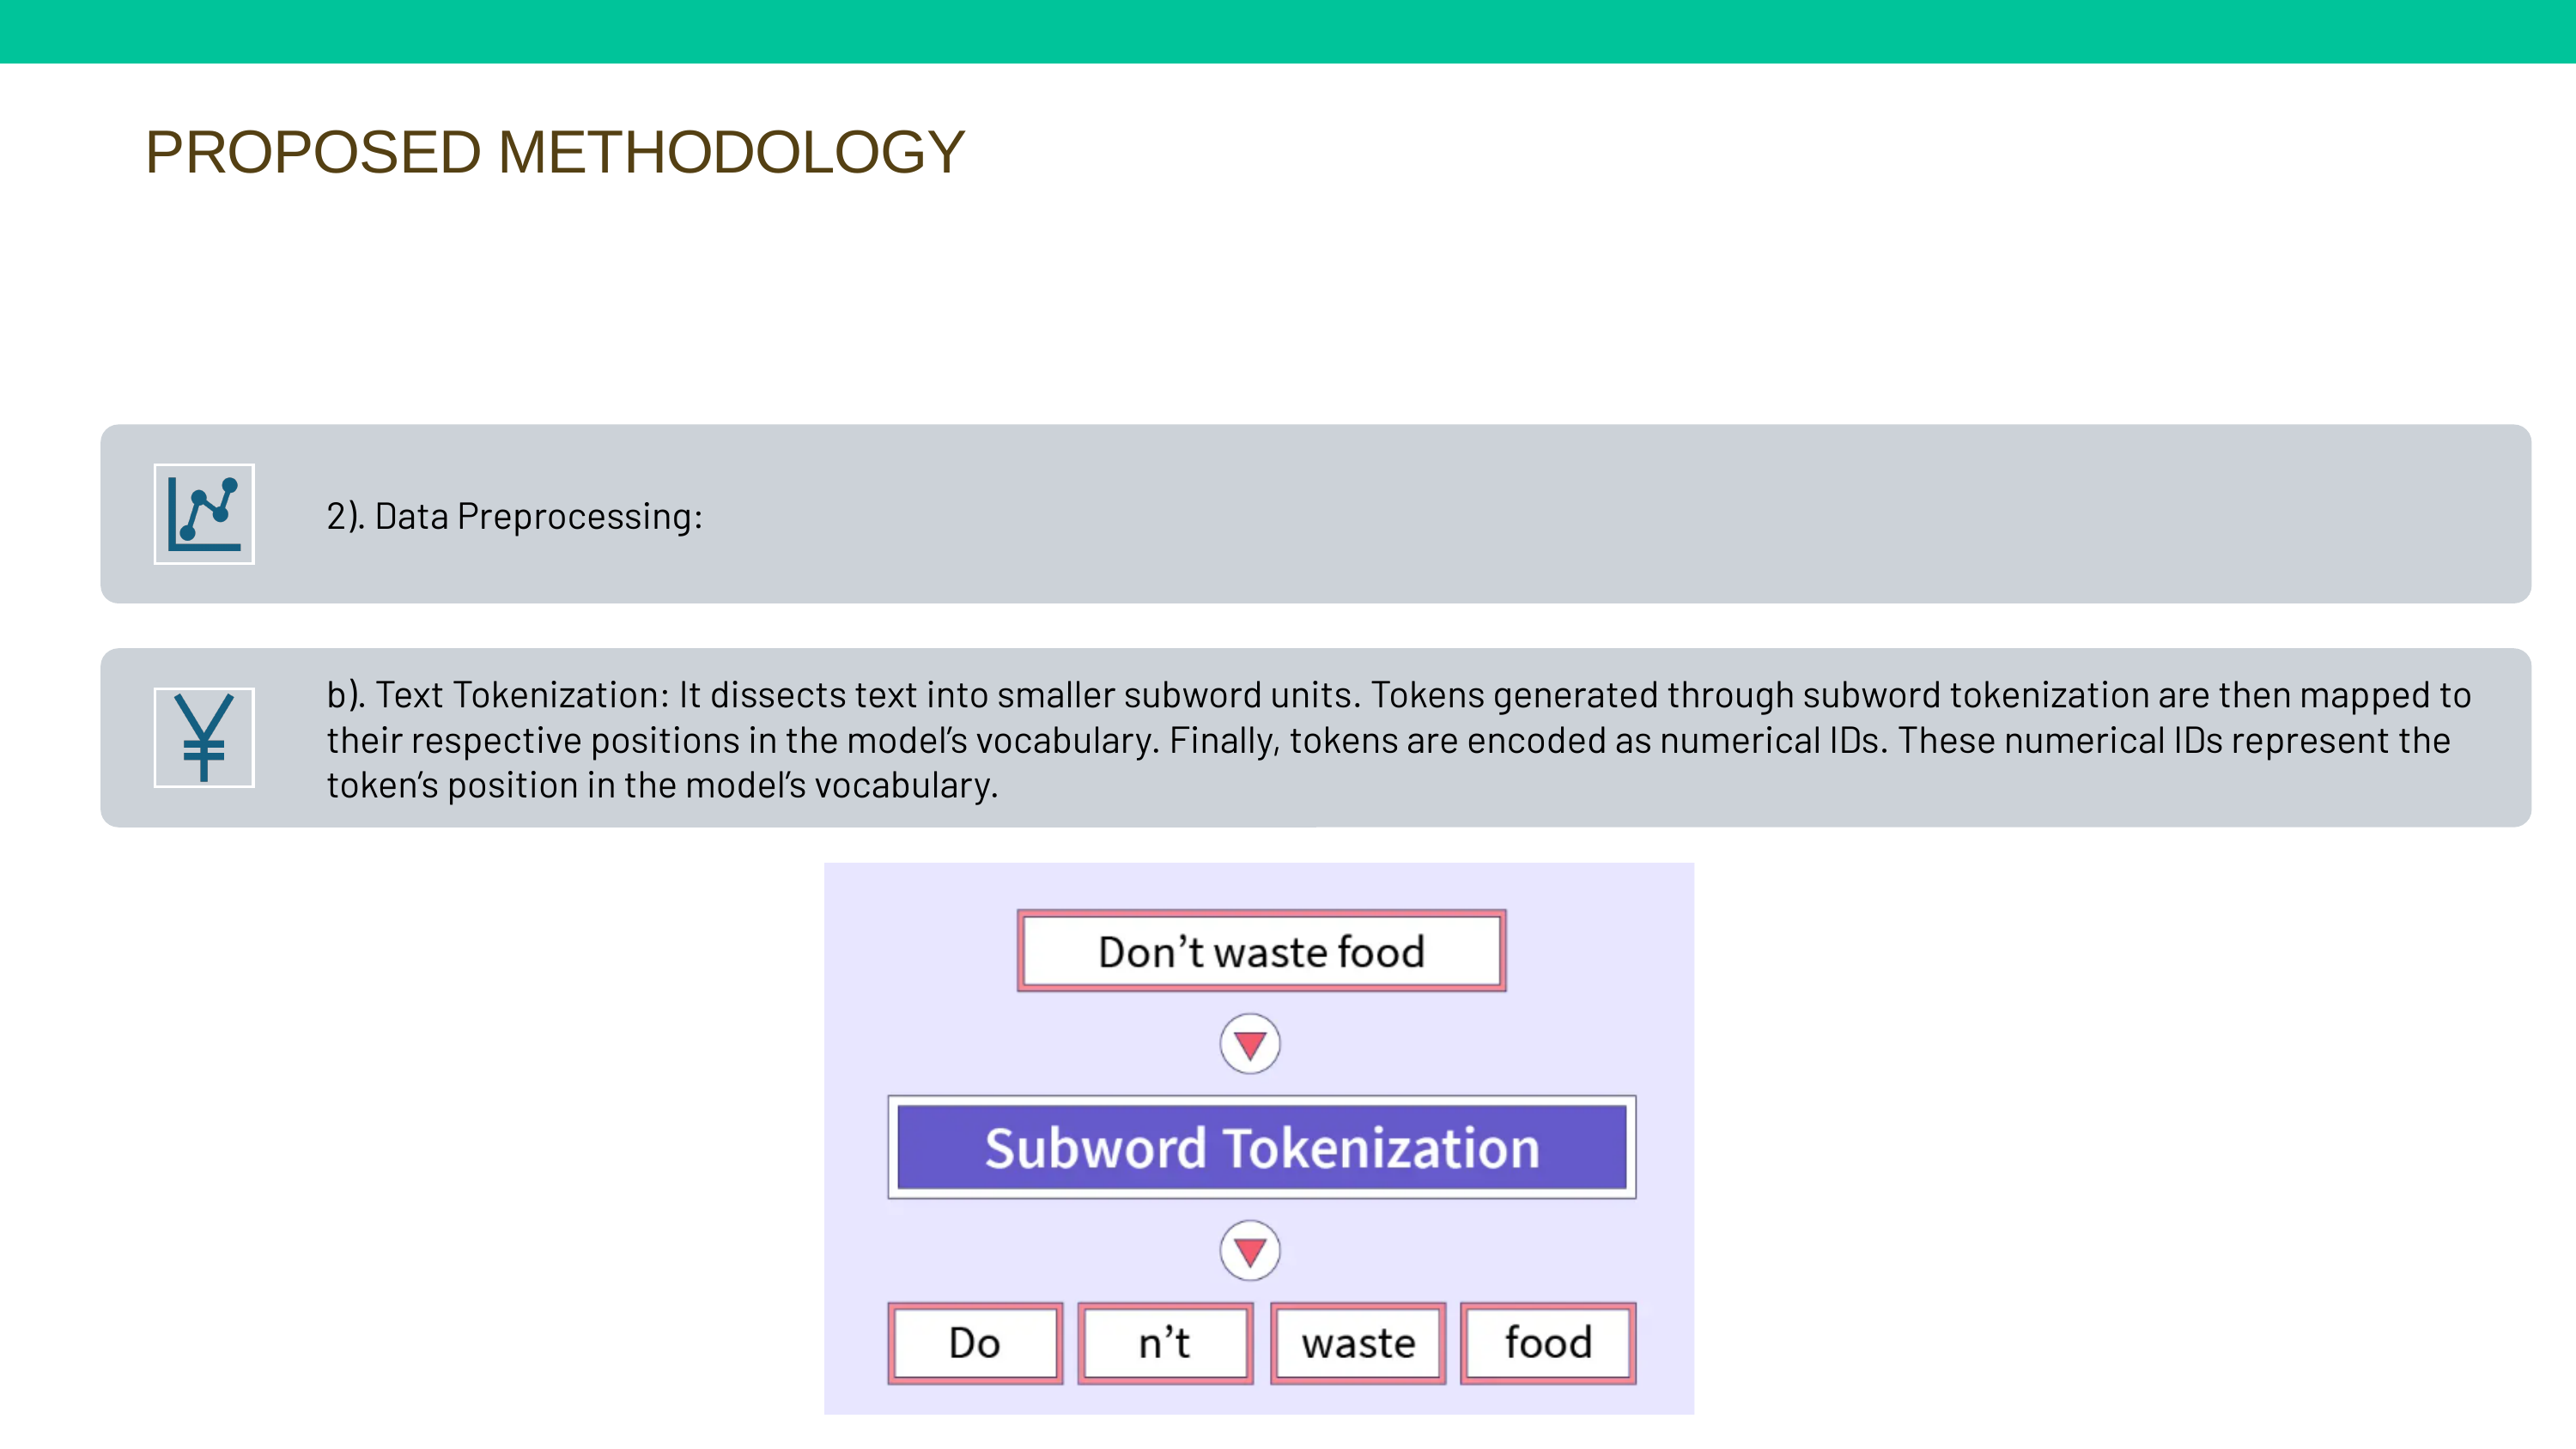

PROPOSED METHODOLOGY
2). Data Preprocessing:
b). Text Tokenization: It dissects text into smaller subword units. Tokens generated through subword tokenization are then mapped to their respective positions in the model’s vocabulary. Finally, tokens are encoded as numerical IDs. These numerical IDs represent the token’s position in the model’s vocabulary.